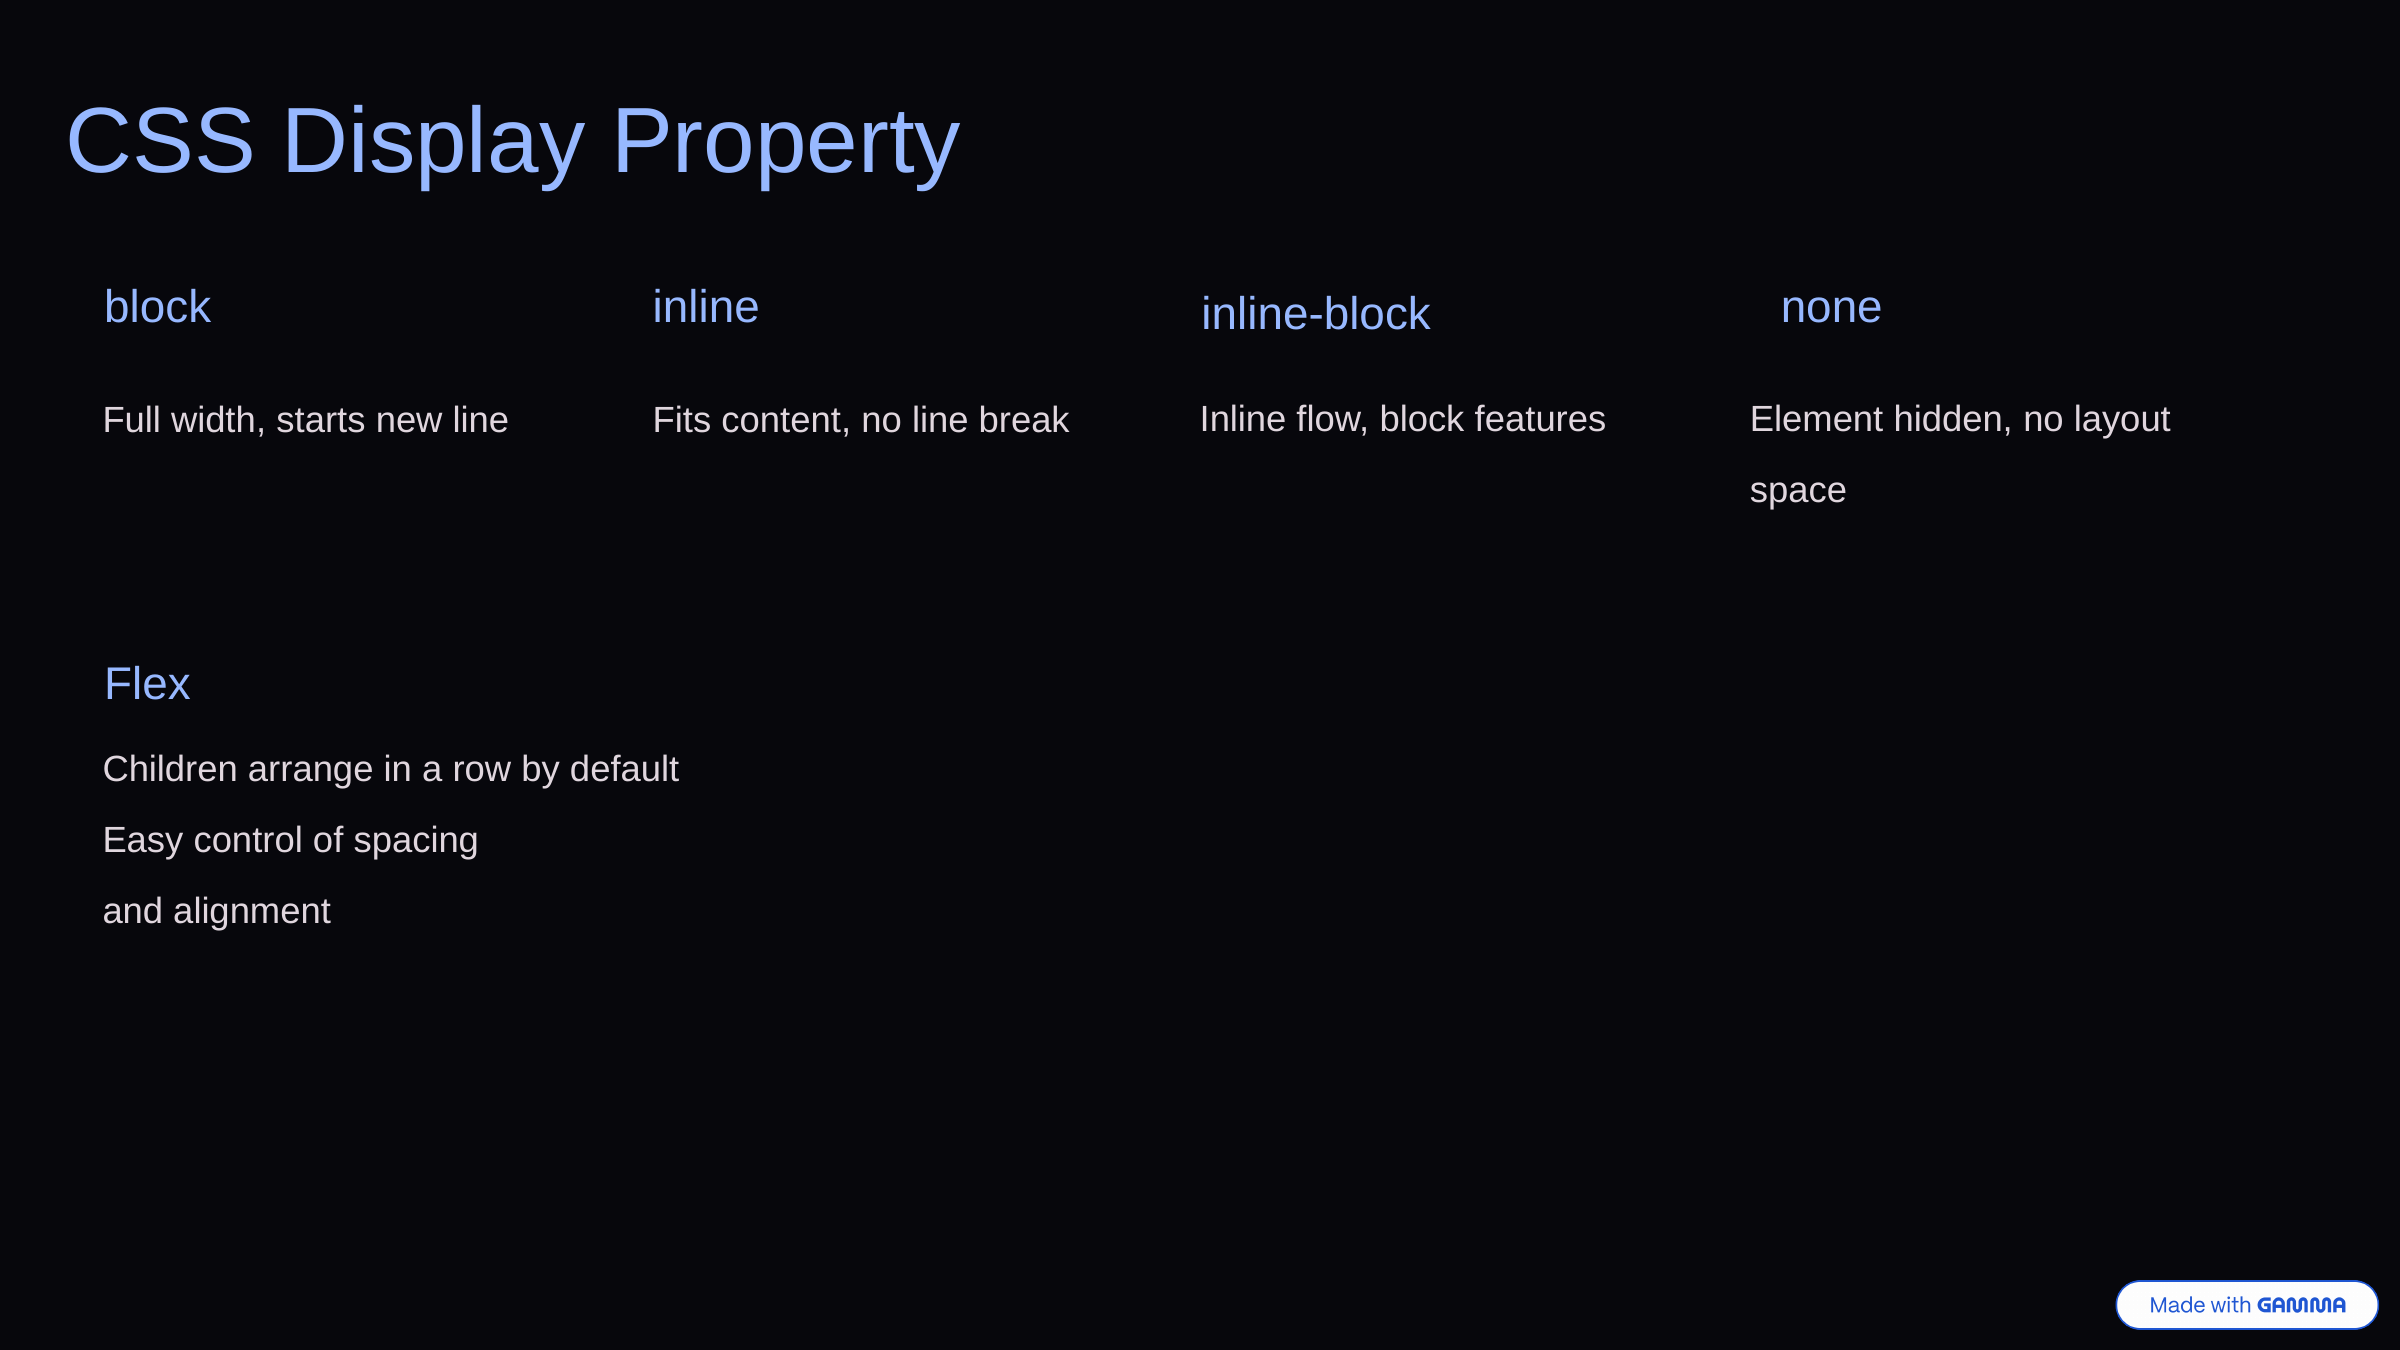

CSS Display Property
block
inline
none
inline-block
Inline flow, block features
Element hidden, no layout space
Full width, starts new line
Fits content, no line break
Flex
Children arrange in a row by default
Easy control of spacing
and alignment